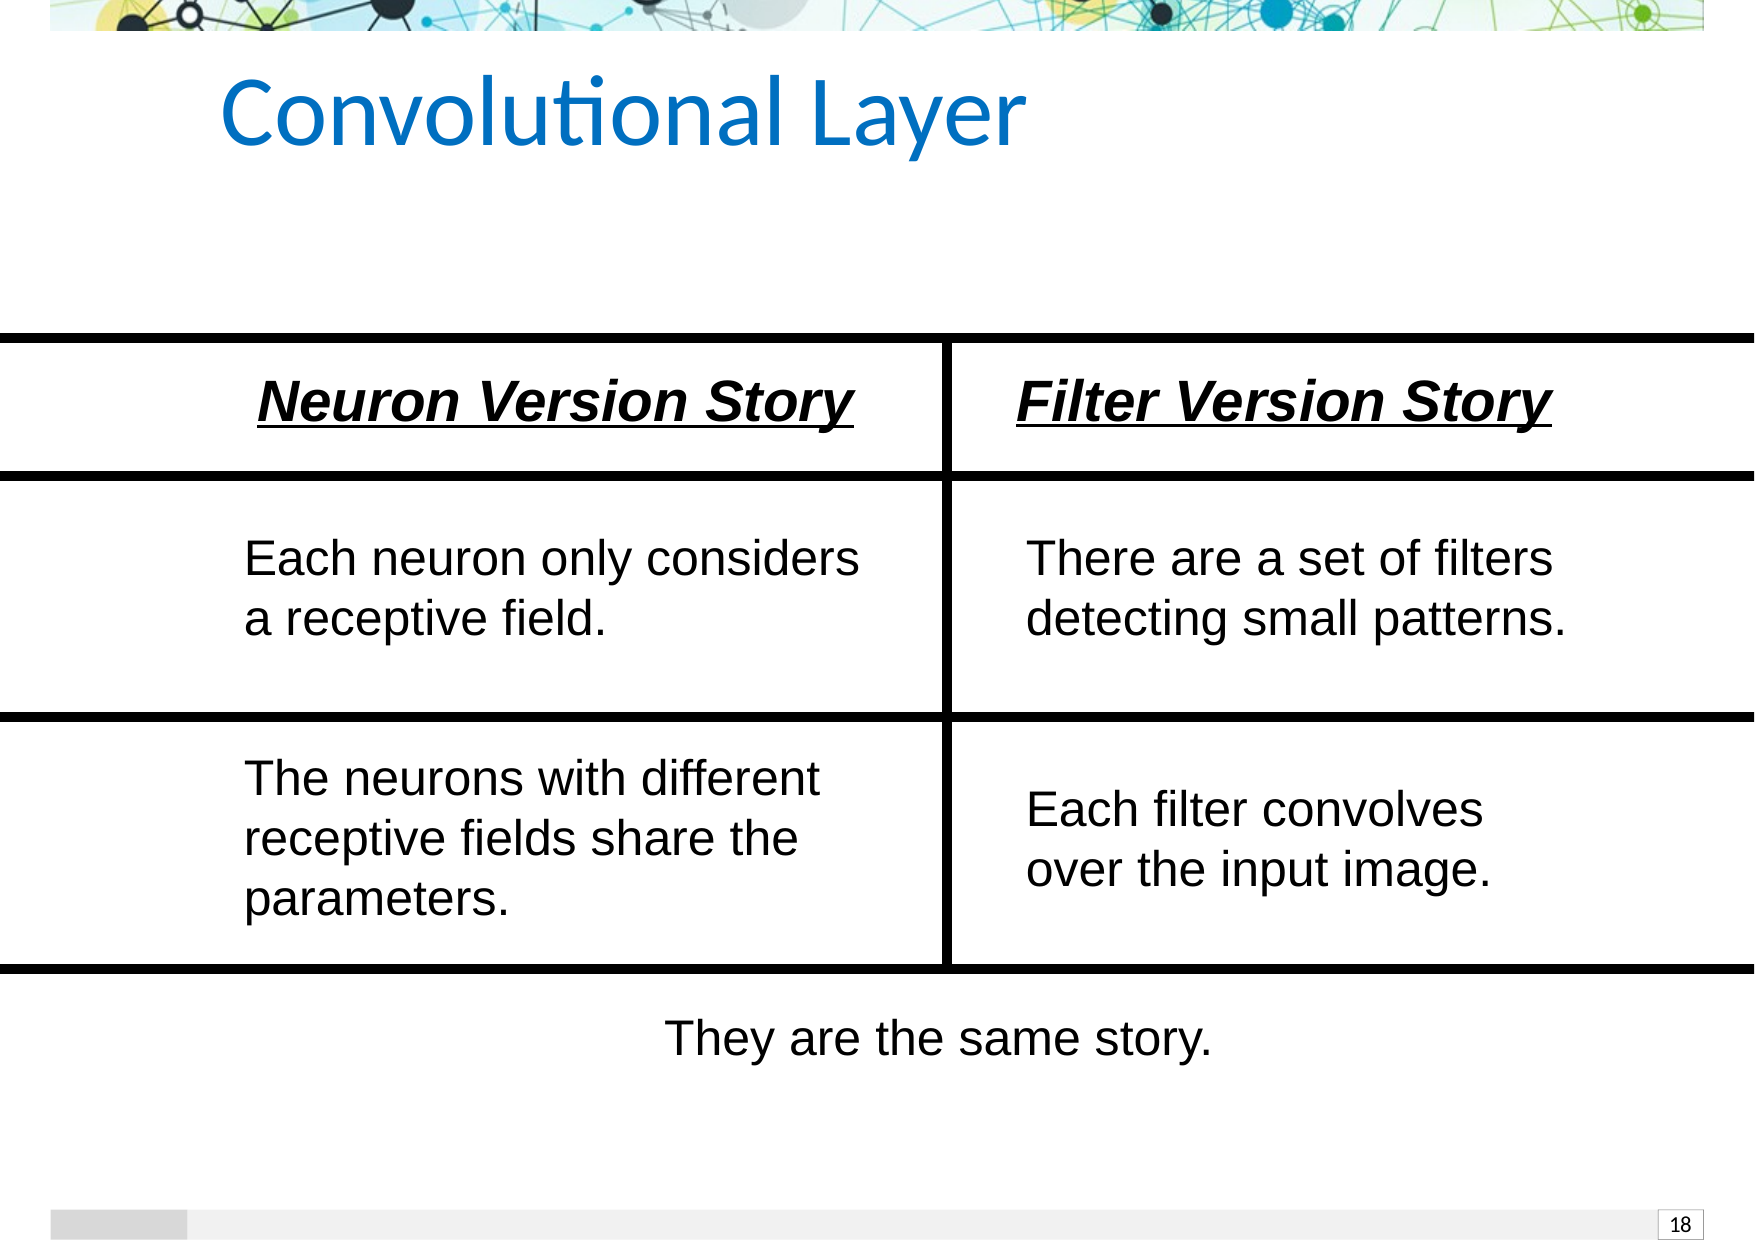

18
# Convolutional Layer
Filter Version Story
Neuron Version Story
Each neuron only considers a receptive field.
There are a set of filters detecting small patterns.
The neurons with different receptive fields share the parameters.
Each filter convolves over the input image.
They are the same story.